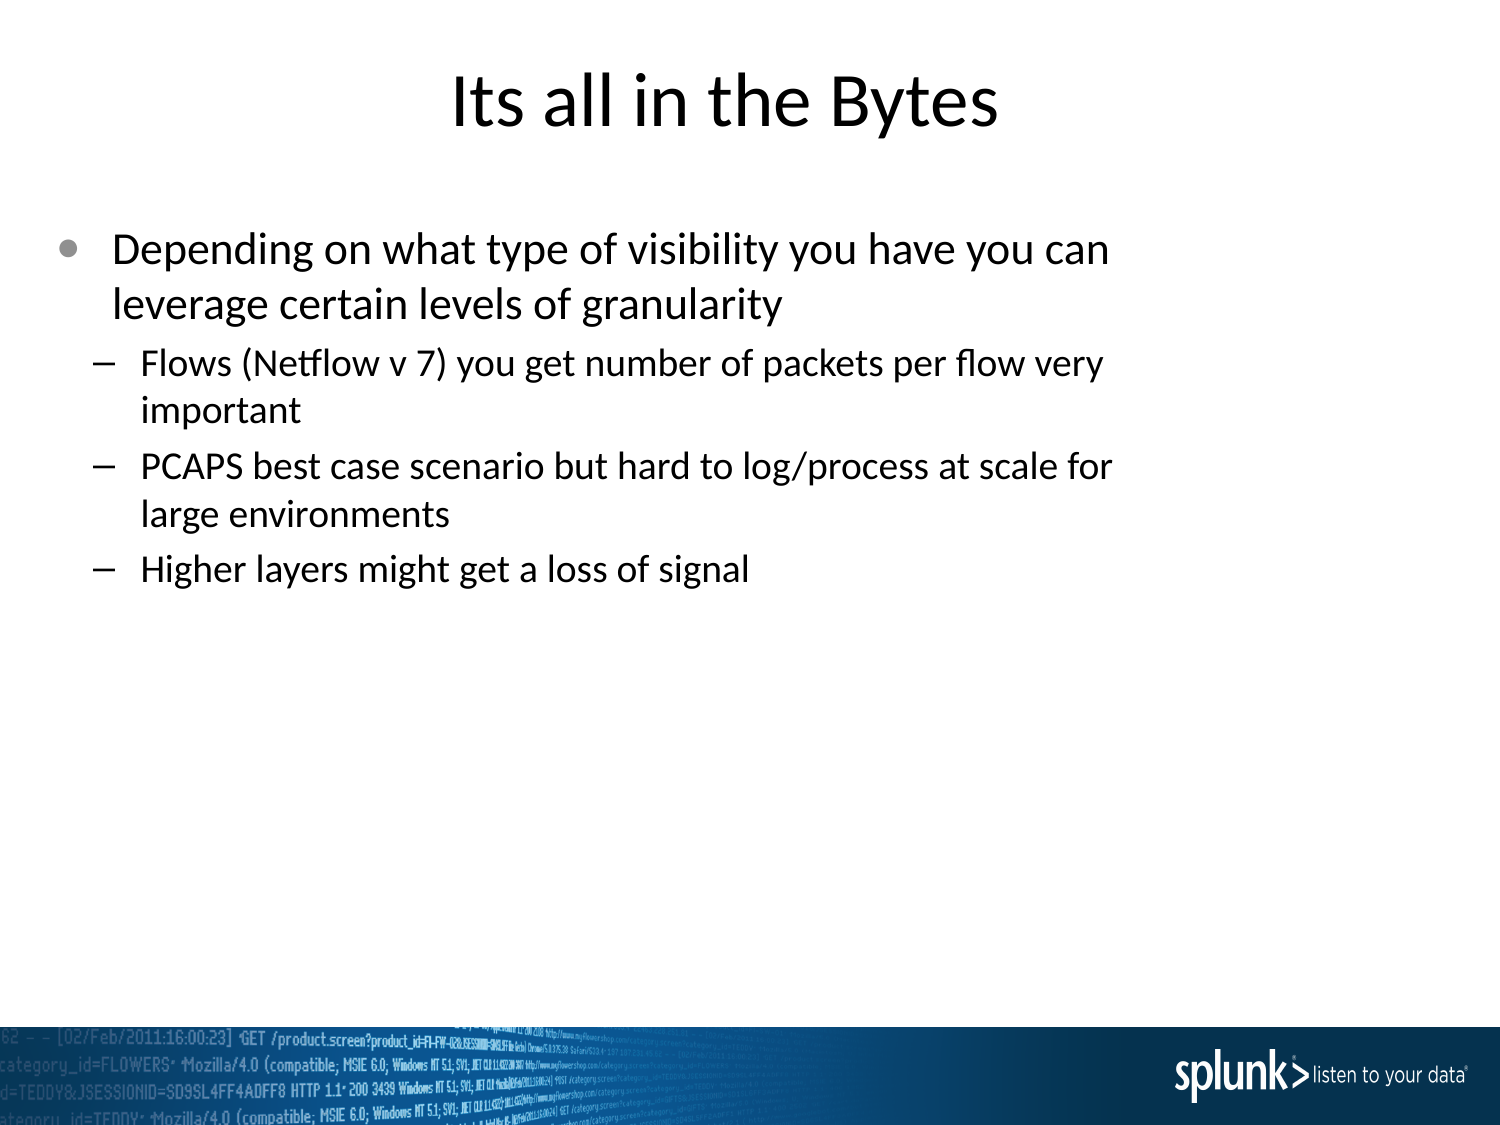

# Its all in the Bytes
Depending on what type of visibility you have you can leverage certain levels of granularity
Flows (Netflow v 7) you get number of packets per flow very important
PCAPS best case scenario but hard to log/process at scale for large environments
Higher layers might get a loss of signal